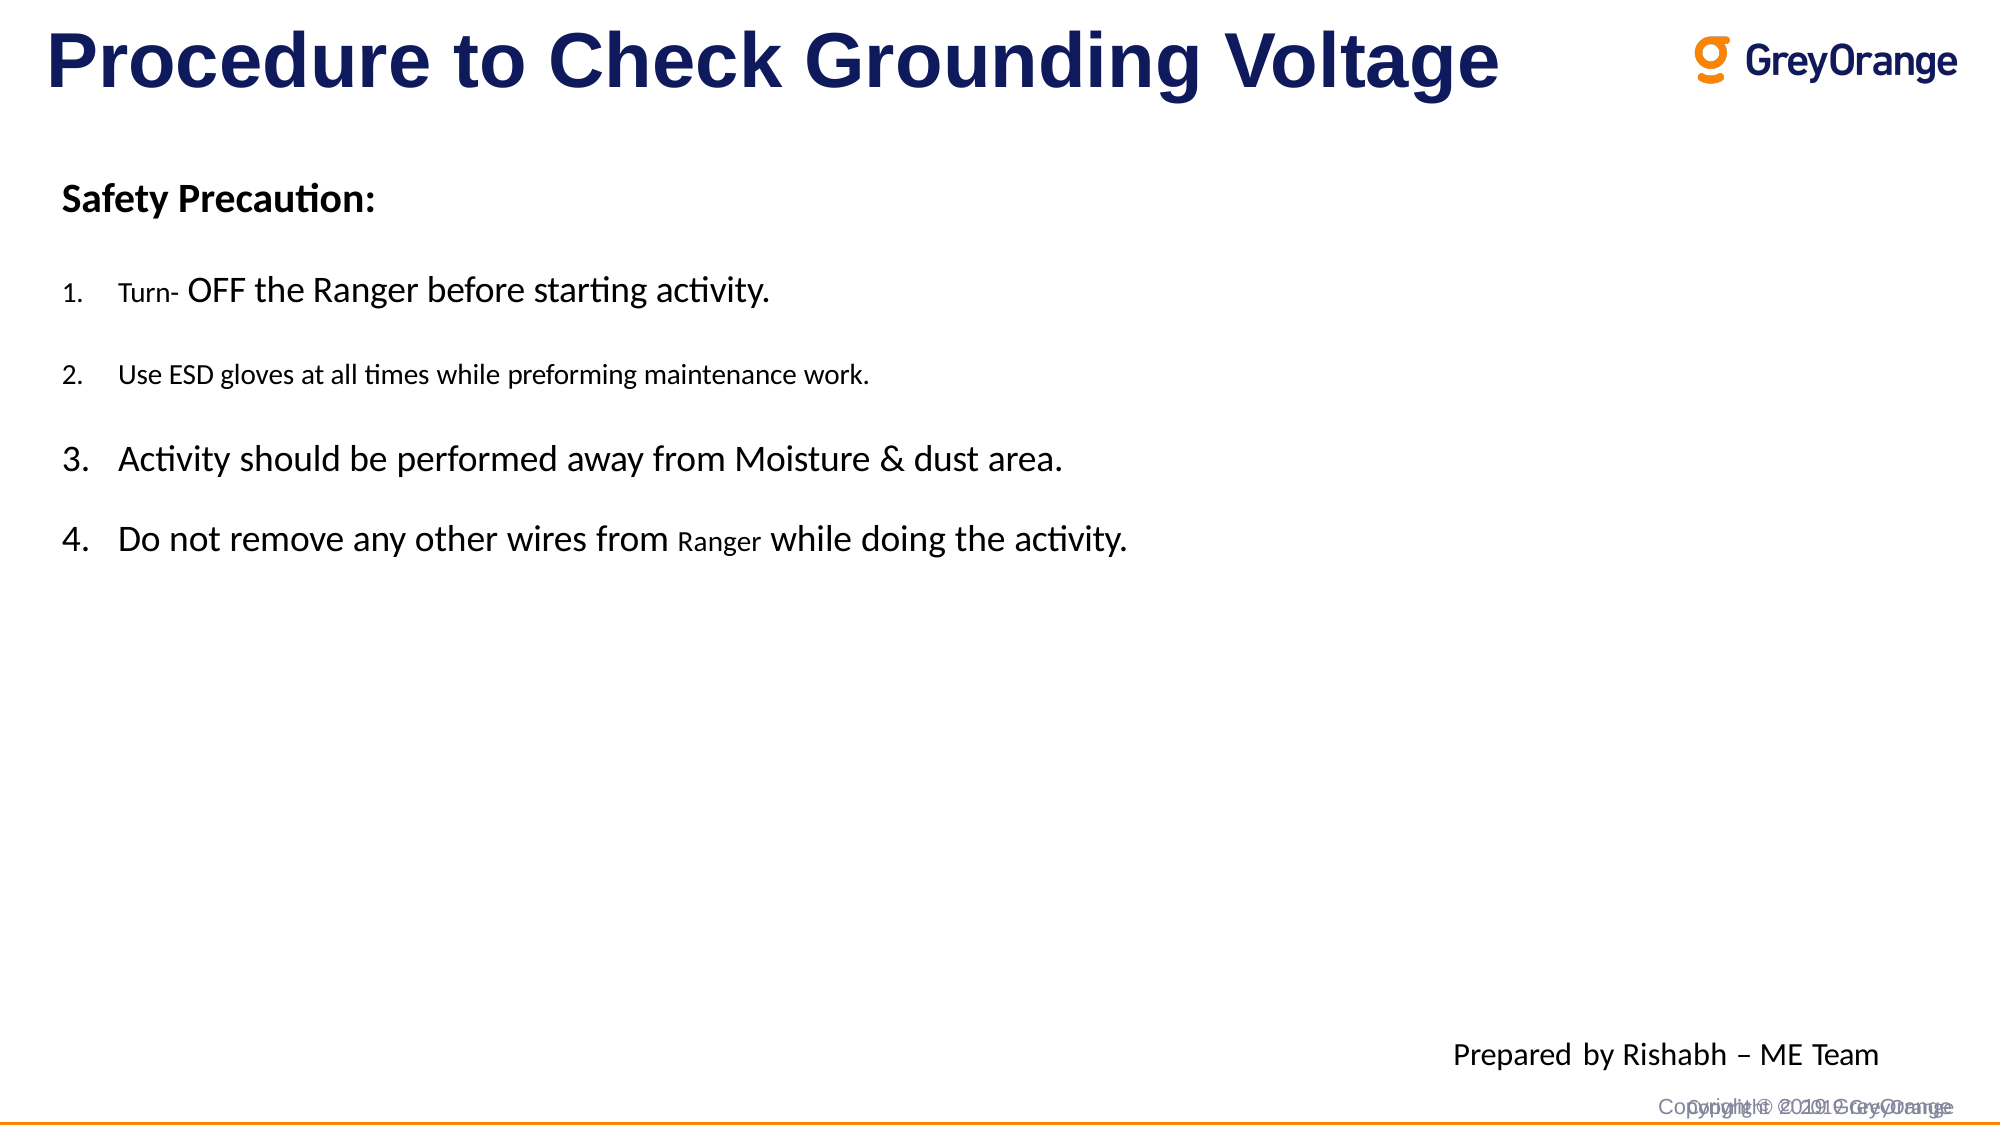

Procedure to Check Grounding Voltage
Safety Precaution:

Turn- OFF the Ranger before starting activity.

Use ESD gloves at all times while preforming maintenance work.

Activity should be performed away from Moisture & dust area.

Do not remove any other wires from Ranger while doing the activity.

Prepared by Rishabh – ME Team
Copyright © 2019 GreyOrange